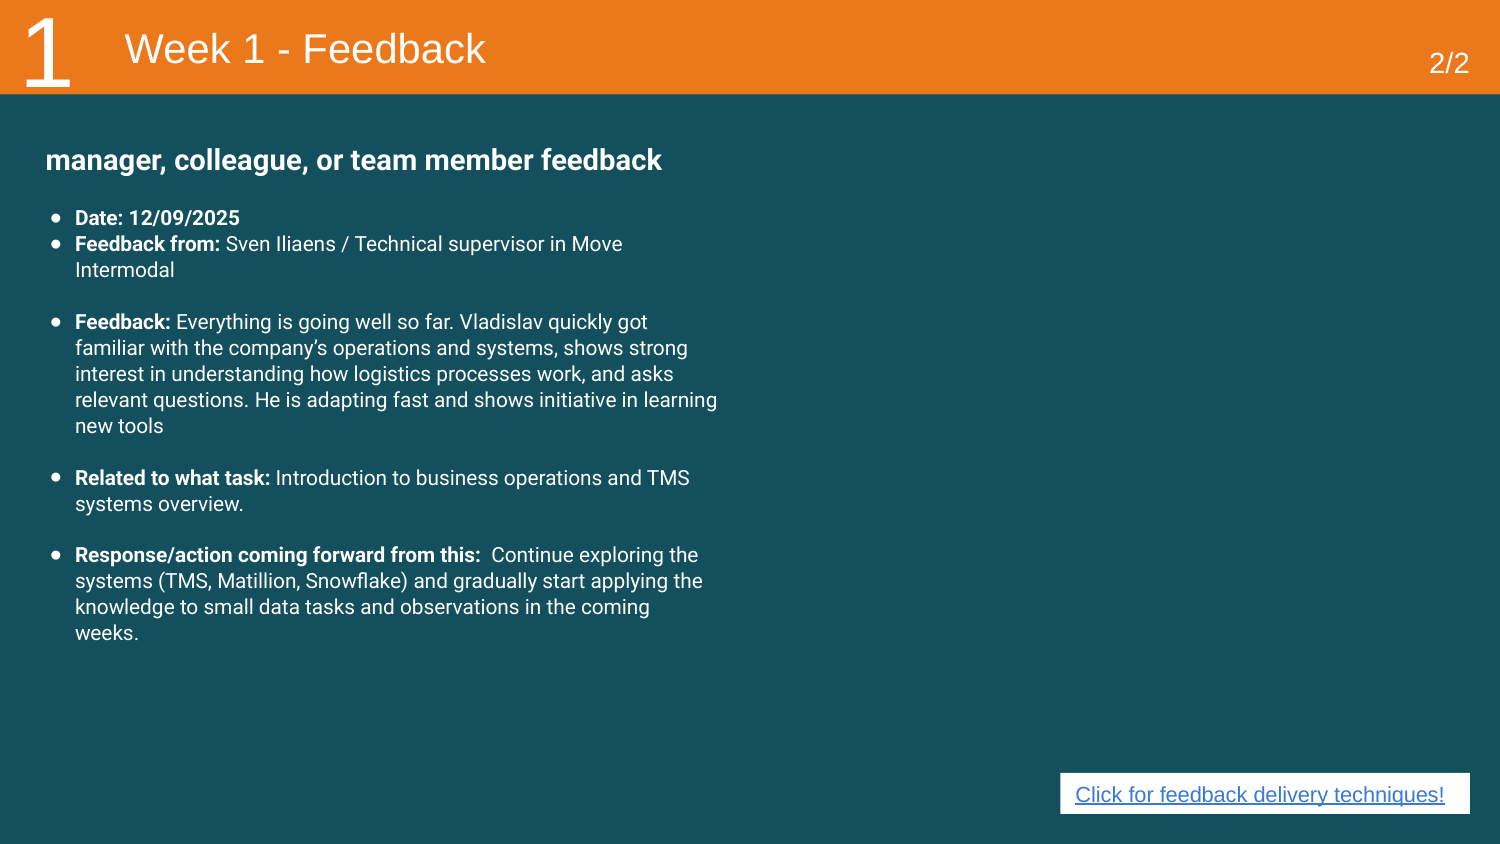

1
# Week 1 - Feedback
2/2
manager, colleague, or team member feedback
Date: 12/09/2025
Feedback from: Sven Iliaens / Technical supervisor in Move Intermodal

Feedback: Everything is going well so far. Vladislav quickly got familiar with the company’s operations and systems, shows strong interest in understanding how logistics processes work, and asks relevant questions. He is adapting fast and shows initiative in learning new tools

Related to what task: Introduction to business operations and TMS systems overview.

Response/action coming forward from this:  Continue exploring the systems (TMS, Matillion, Snowflake) and gradually start applying the knowledge to small data tasks and observations in the coming weeks.
Click for feedback delivery techniques!